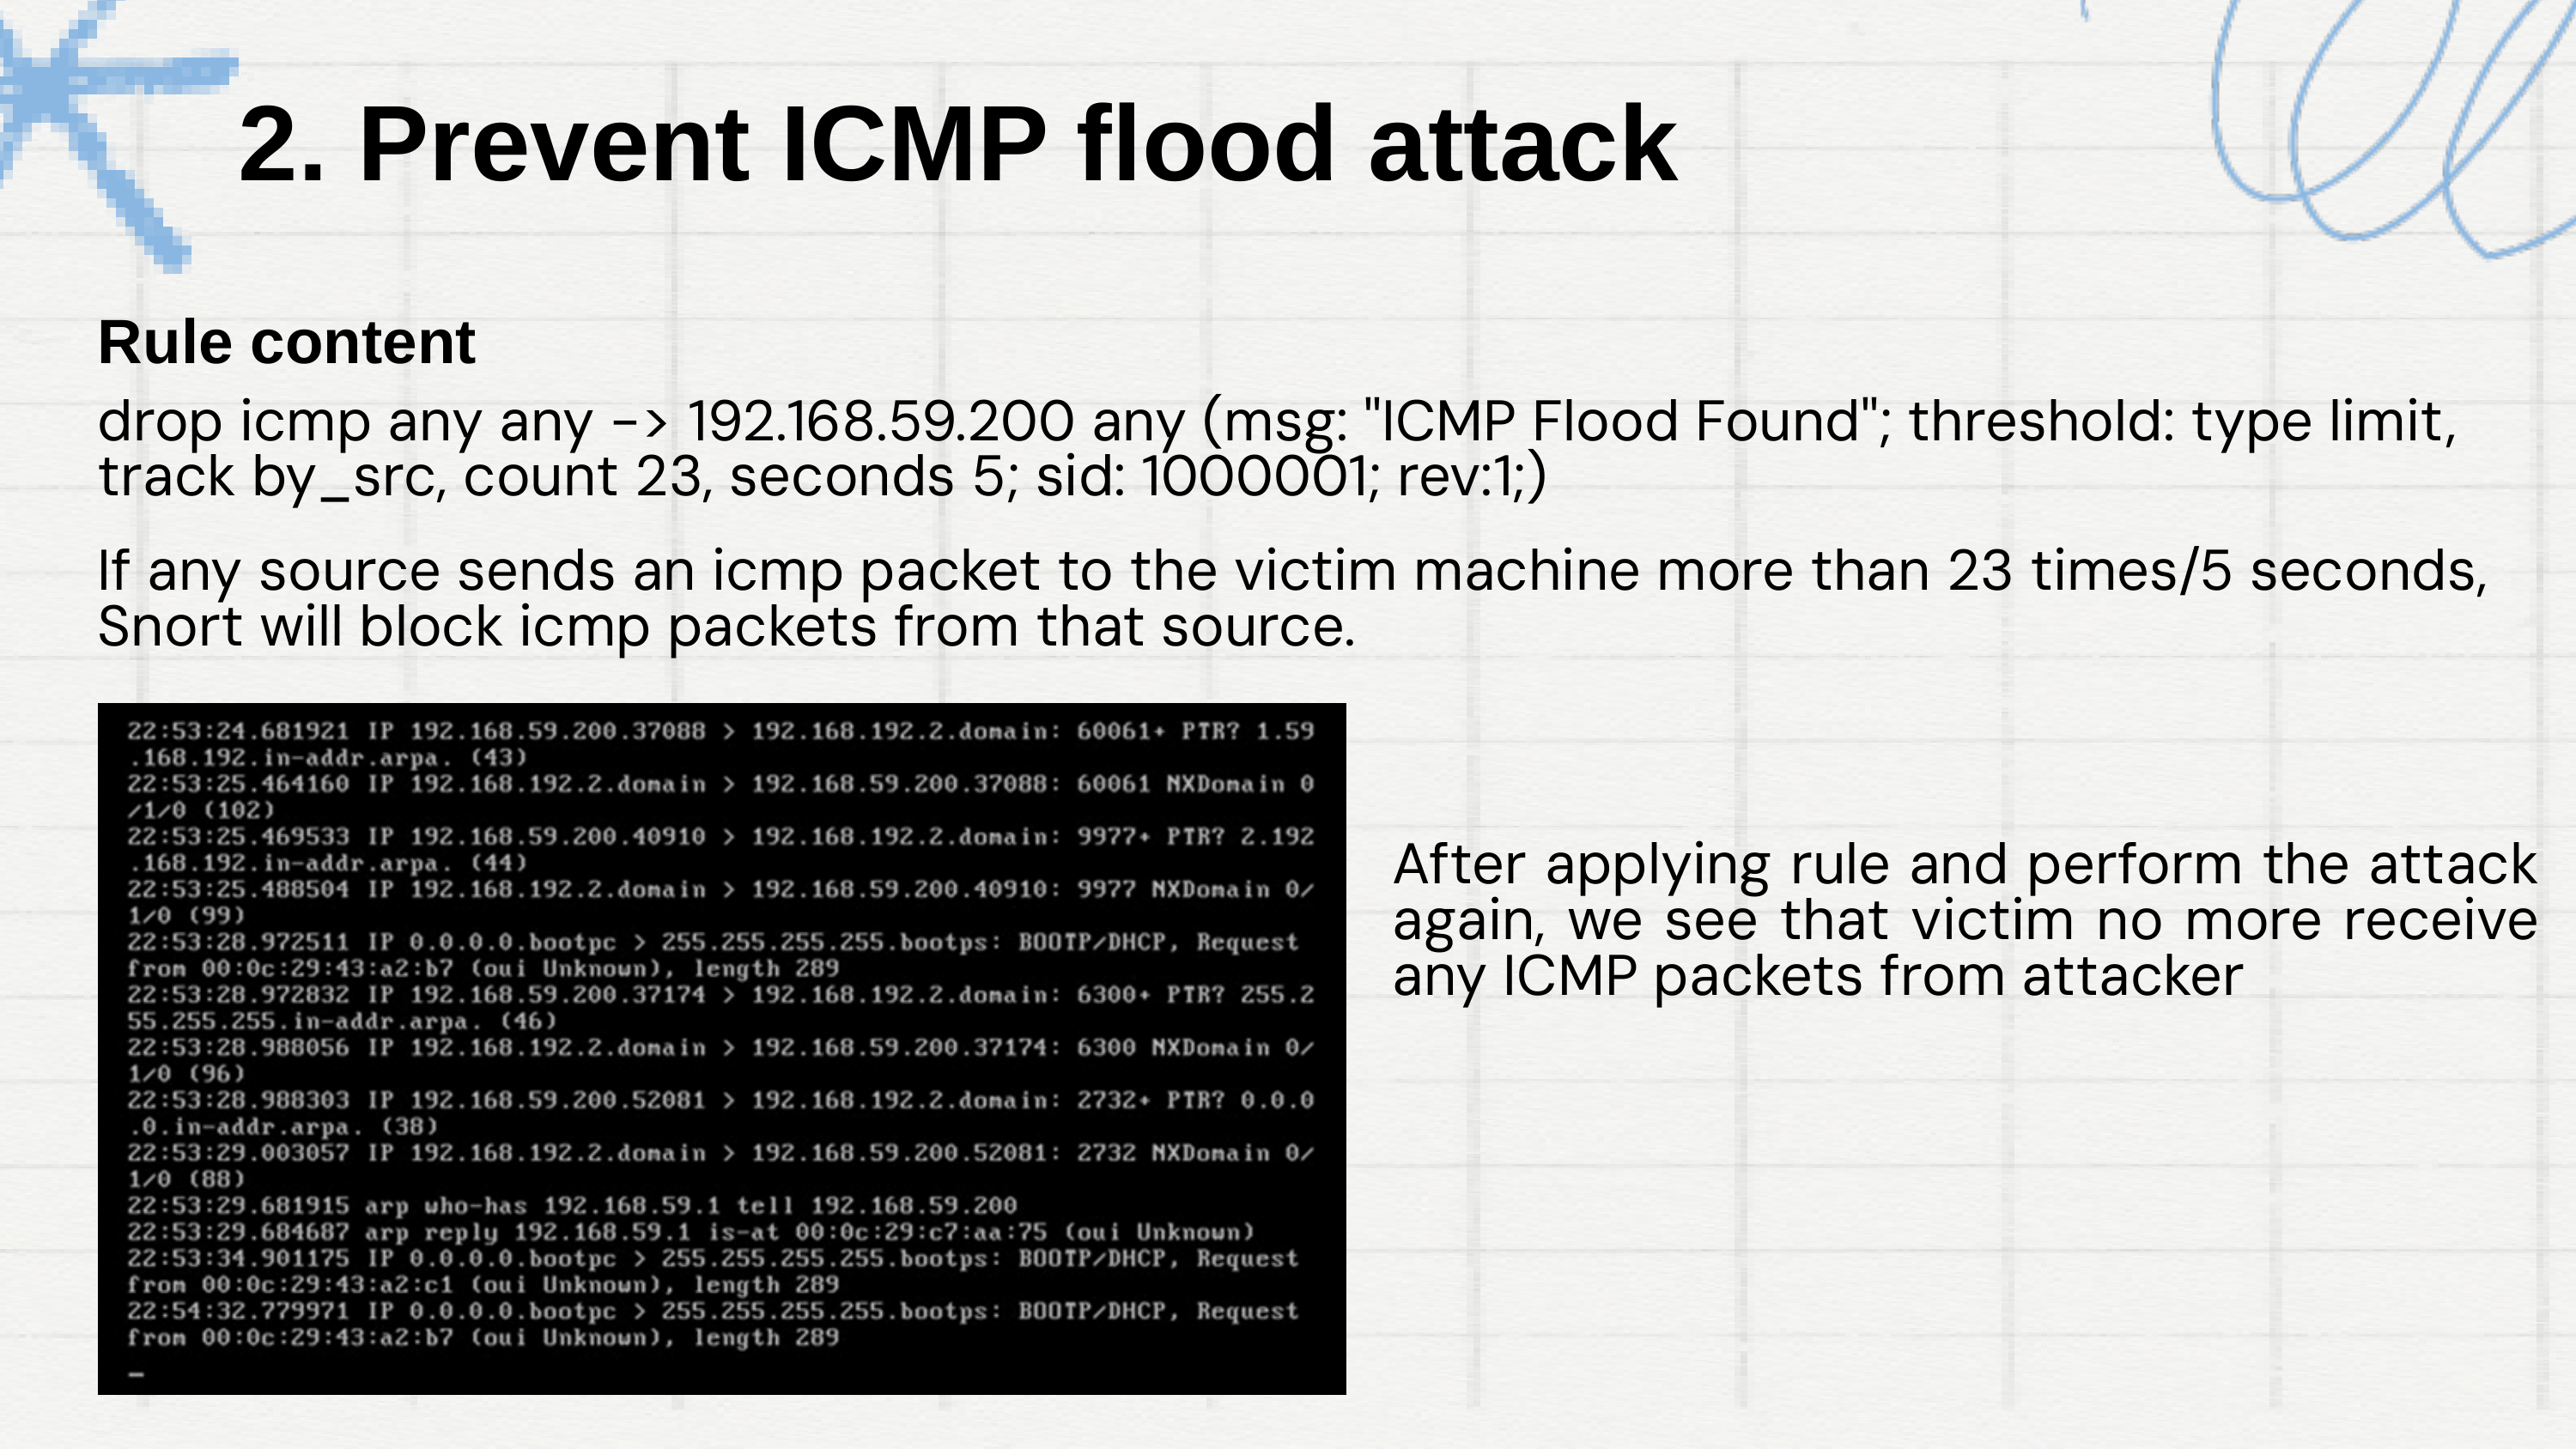

2. Prevent ICMP flood attack
Rule content
drop icmp any any -> 192.168.59.200 any (msg: "ICMP Flood Found"; threshold: type limit, track by_src, count 23, seconds 5; sid: 1000001; rev:1;)

If any source sends an icmp packet to the victim machine more than 23 times/5 seconds, Snort will block icmp packets from that source.

After applying rule and perform the attack again, we see that victim no more receive any ICMP packets from attacker